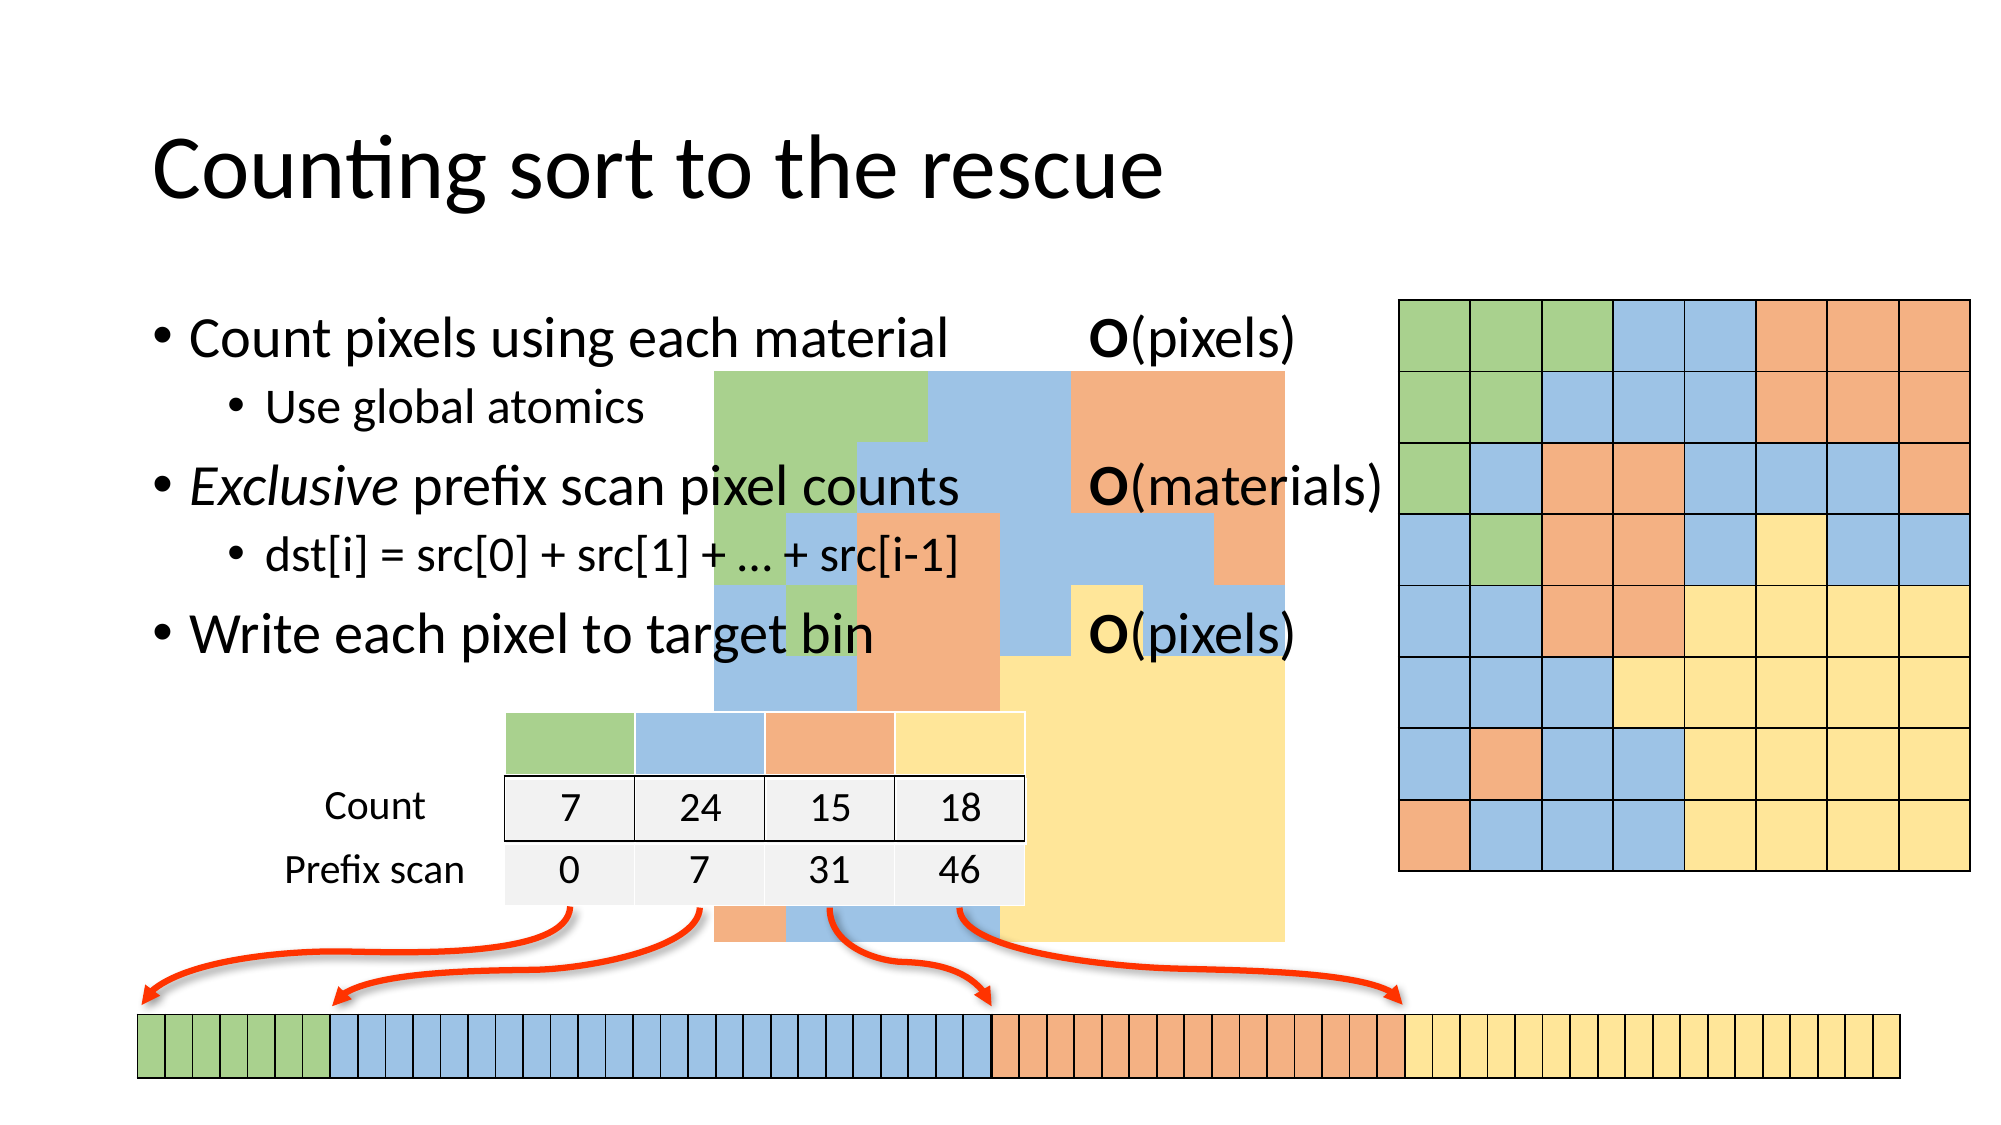

# Counting sort to the rescue
Count pixels using each material	O(pixels)
Use global atomics
Exclusive prefix scan pixel counts	O(materials)
dst[i] = src[0] + src[1] + … + src[i-1]
Write each pixel to target bin		O(pixels)
|  |  |  |  |  |  |  |  |
| --- | --- | --- | --- | --- | --- | --- | --- |
|  |  |  |  |  |  |  |  |
|  |  |  |  |  |  |  |  |
|  |  |  |  |  |  |  |  |
|  |  |  |  |  |  |  |  |
|  |  |  |  |  |  |  |  |
|  |  |  |  |  |  |  |  |
|  |  |  |  |  |  |  |  |
|  |  |  |  |  |  |  |  |
| --- | --- | --- | --- | --- | --- | --- | --- |
|  |  |  |  |  |  |  |  |
|  |  |  |  |  |  |  |  |
|  |  |  |  |  |  |  |  |
|  |  |  |  |  |  |  |  |
|  |  |  |  |  |  |  |  |
|  |  |  |  |  |  |  |  |
|  |  |  |  |  |  |  |  |
|  |  |  |  |  |  |  |  |
| --- | --- | --- | --- | --- | --- | --- | --- |
|  |  |  |  |  |  |  |  |
|  |  |  |  |  |  |  |  |
|  |  |  |  |  |  |  |  |
|  |  |  |  |  |  |  |  |
|  |  |  |  |  |  |  |  |
|  |  |  |  |  |  |  |  |
|  |  |  |  |  |  |  |  |
|  |  |  |  |  |  |  |  |
| --- | --- | --- | --- | --- | --- | --- | --- |
|  |  |  |  |  |  |  |  |
|  |  |  |  |  |  |  |  |
|  |  |  |  |  |  |  |  |
|  |  |  |  |  |  |  |  |
|  |  |  |  |  |  |  |  |
|  |  |  |  |  |  |  |  |
|  |  |  |  |  |  |  |  |
|  |  |  |  |  |
| --- | --- | --- | --- | --- |
| Count |  |  |  |  |
|  |  |  |  |  |
| --- | --- | --- | --- | --- |
|  | 7 | 24 | 15 | 18 |
| --- | --- | --- | --- | --- |
| Prefix scan | 0 | 7 | 31 | 46 |
| --- | --- | --- | --- | --- |

|  |  |  |  |  |  |  |  |  |  |  |  |  |  |  |  |  |  |  |  |  |  |  |  |  |  |  |  |  |  |  |  |  |  |  |  |  |  |  |  |  |  |  |  |  |  |  |  |  |  |  |  |  |  |  |  |  |  |  |  |  |  |  |  |
| --- | --- | --- | --- | --- | --- | --- | --- | --- | --- | --- | --- | --- | --- | --- | --- | --- | --- | --- | --- | --- | --- | --- | --- | --- | --- | --- | --- | --- | --- | --- | --- | --- | --- | --- | --- | --- | --- | --- | --- | --- | --- | --- | --- | --- | --- | --- | --- | --- | --- | --- | --- | --- | --- | --- | --- | --- | --- | --- | --- | --- | --- | --- | --- |
|  |  |  |  |  |  |  |
| --- | --- | --- | --- | --- | --- | --- |
|  |  |  |  |  |  |  |  |  |  |  |  |  |  |  |  |  |  |  |  |  |  |  |  |
| --- | --- | --- | --- | --- | --- | --- | --- | --- | --- | --- | --- | --- | --- | --- | --- | --- | --- | --- | --- | --- | --- | --- | --- |
|  |  |  |  |  |  |  |  |  |  |  |  |  |  |  |
| --- | --- | --- | --- | --- | --- | --- | --- | --- | --- | --- | --- | --- | --- | --- |
|  |  |  |  |  |  |  |  |  |  |  |  |  |  |  |  |  |  |
| --- | --- | --- | --- | --- | --- | --- | --- | --- | --- | --- | --- | --- | --- | --- | --- | --- | --- |